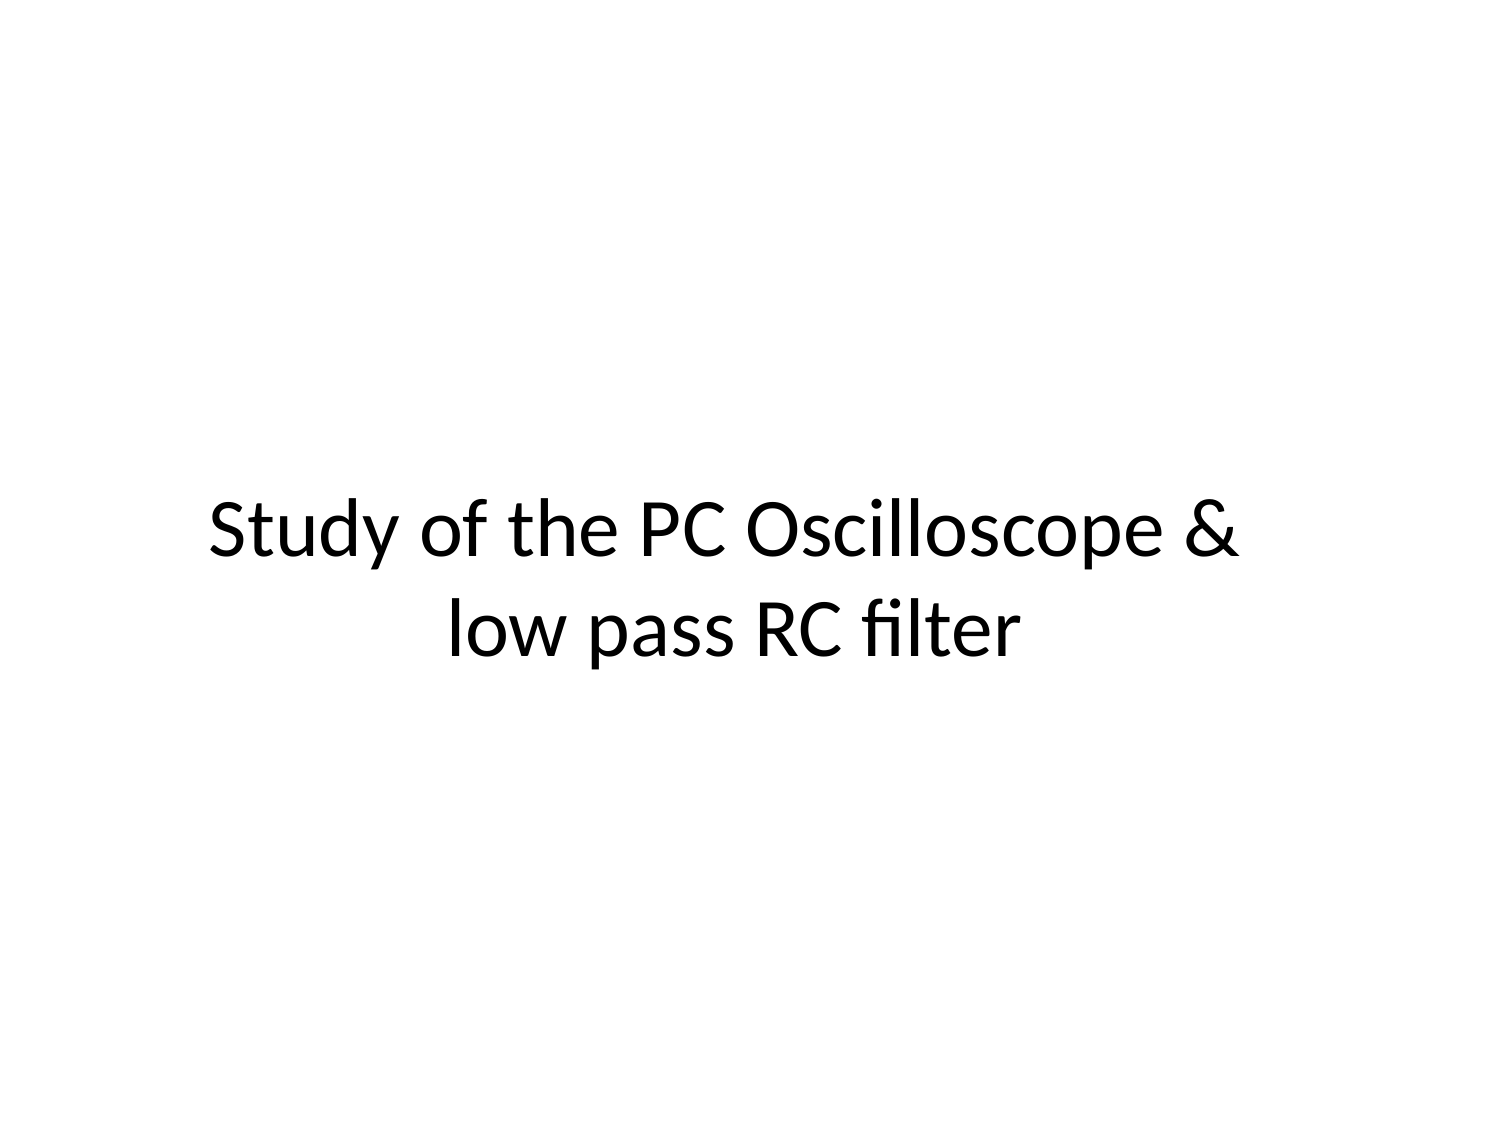

Study of the PC Oscilloscope &
 low pass RC filter